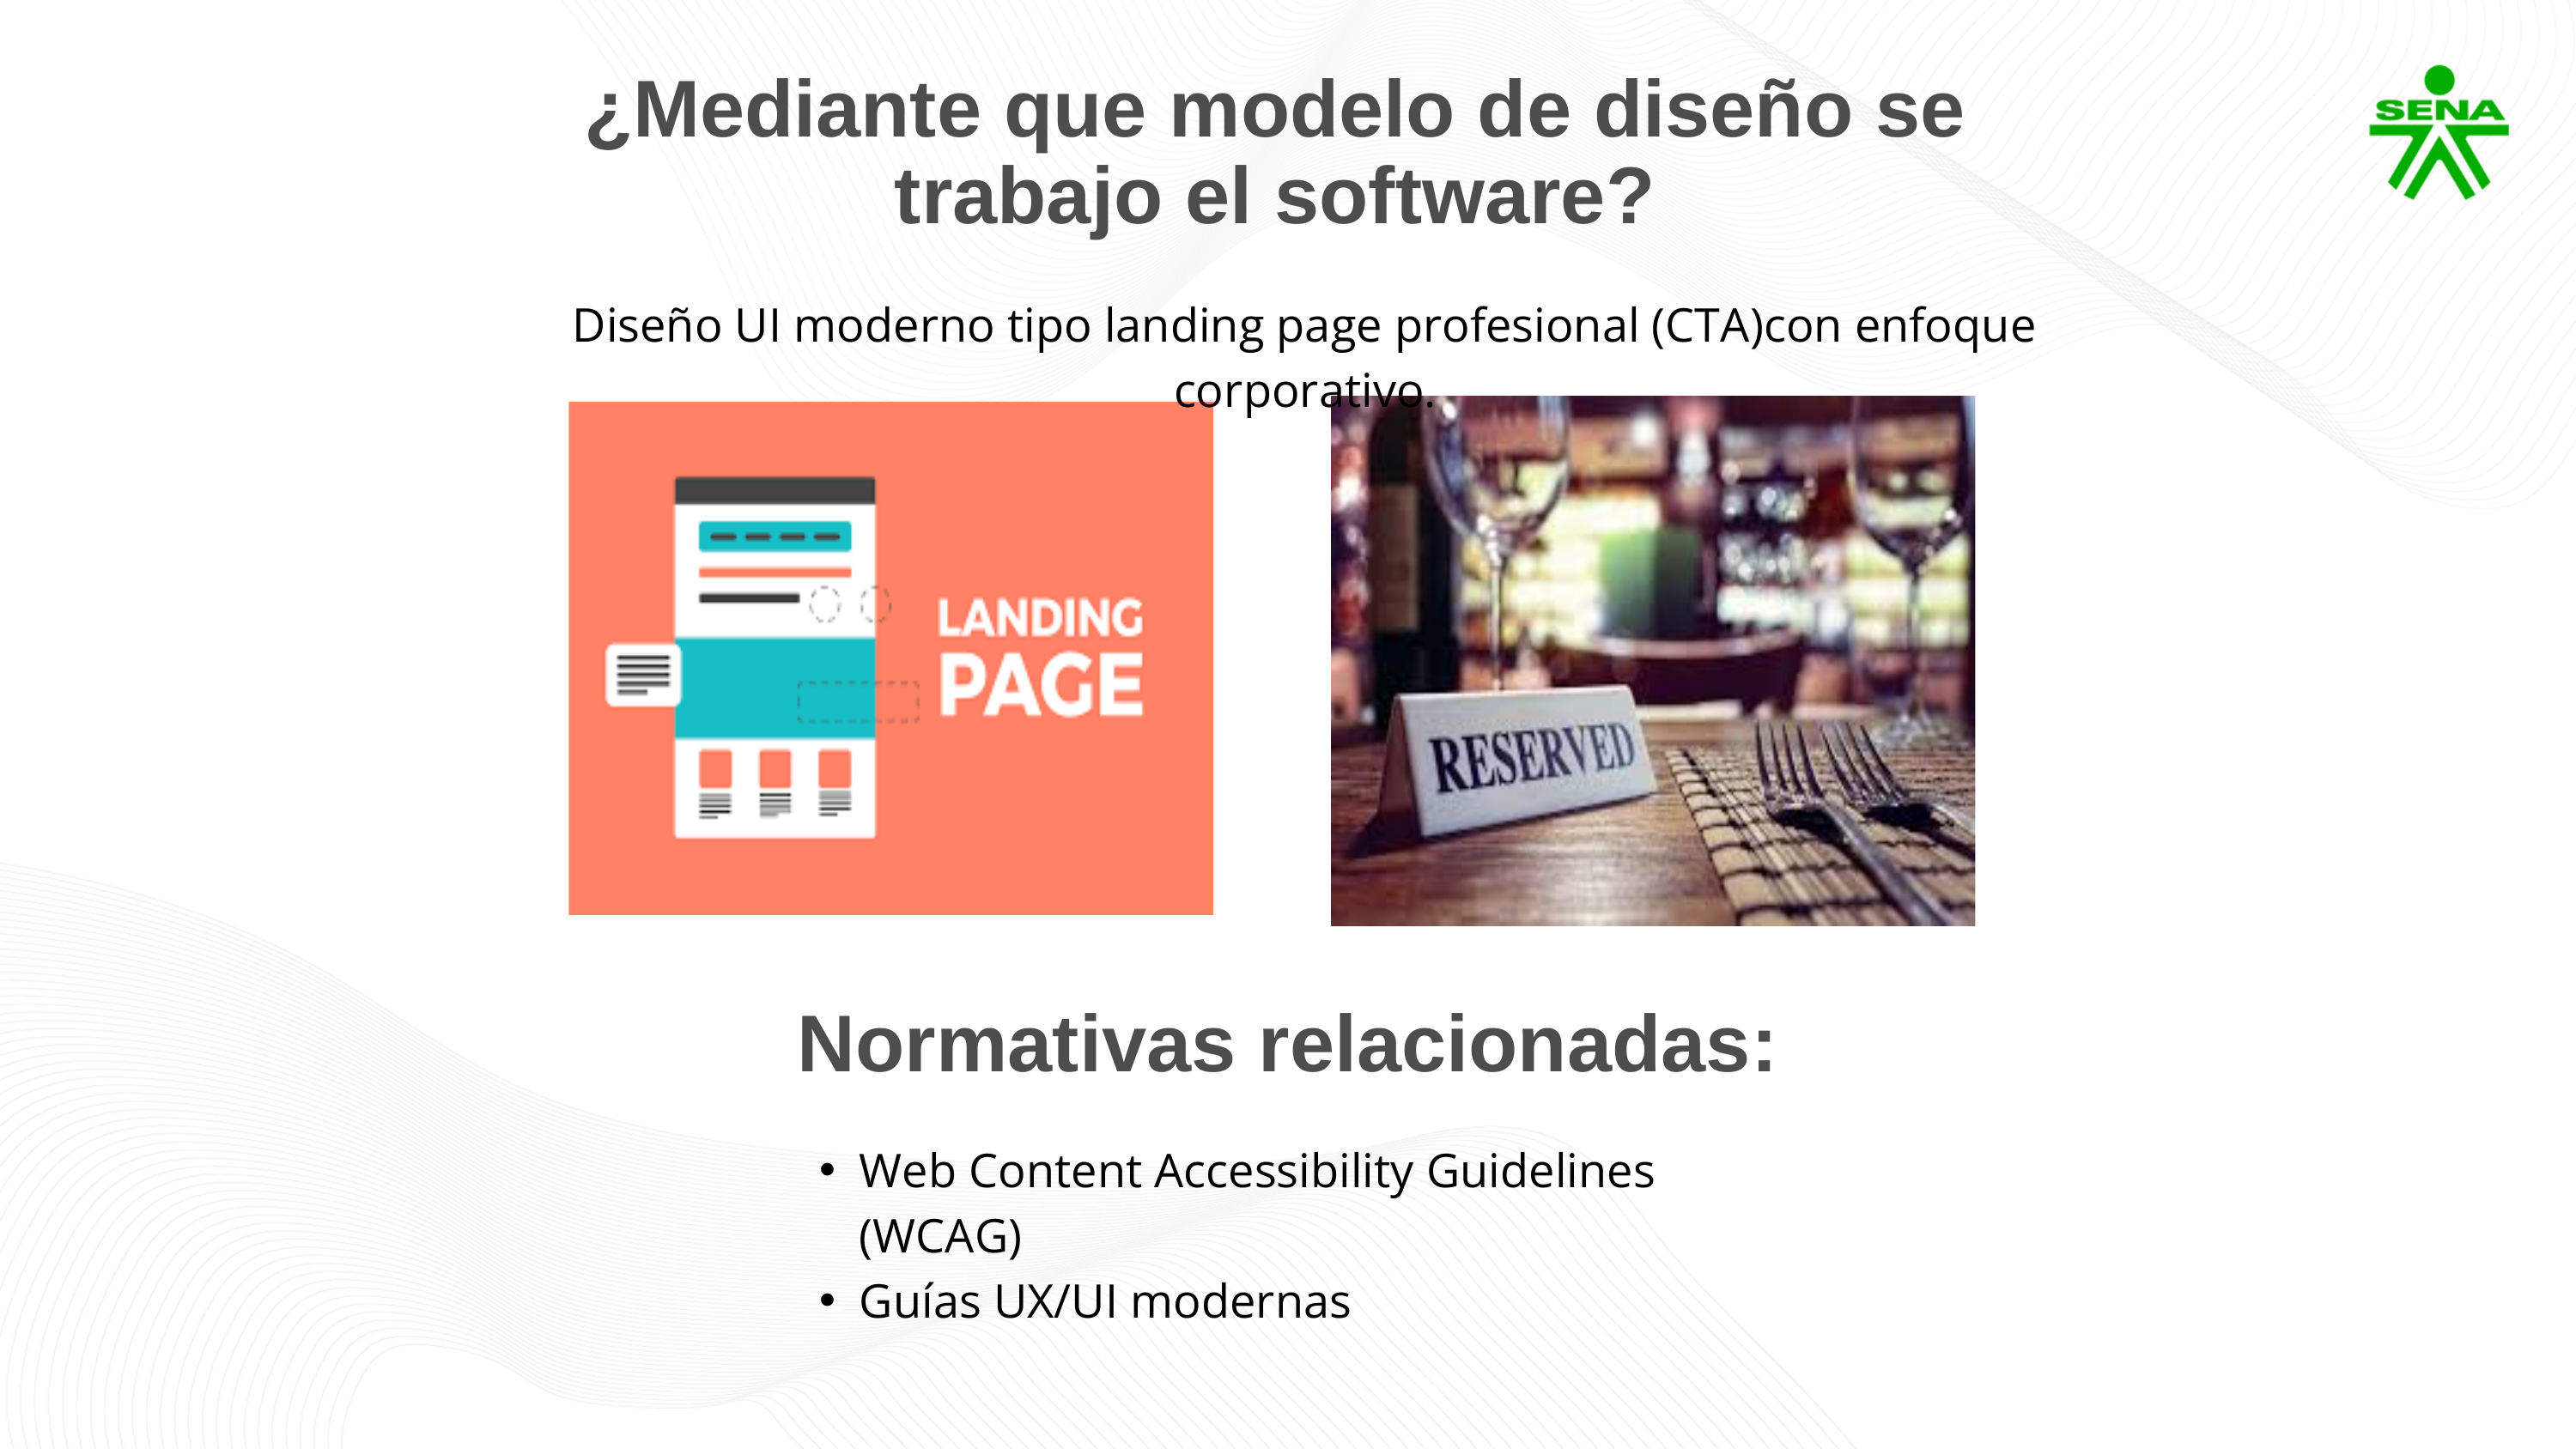

¿Mediante que modelo de diseño se trabajo el software?
Diseño UI moderno tipo landing page profesional (CTA)con enfoque corporativo.

Normativas relacionadas:

Web Content Accessibility Guidelines (WCAG)
Guías UX/UI modernas